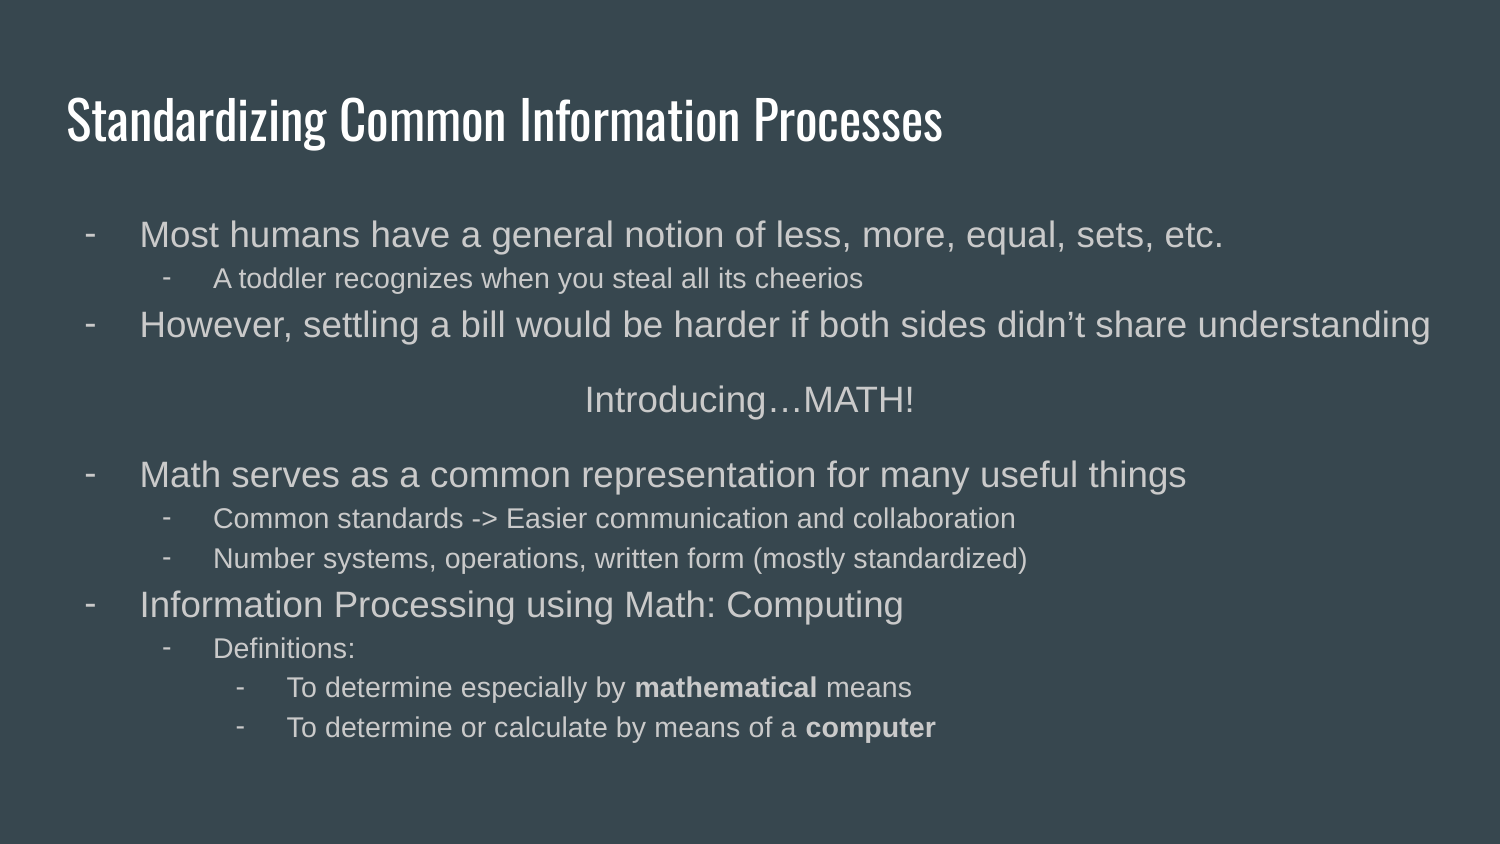

# Standardizing Common Information Processes
Most humans have a general notion of less, more, equal, sets, etc.
A toddler recognizes when you steal all its cheerios
However, settling a bill would be harder if both sides didn’t share understanding
Introducing…MATH!
Math serves as a common representation for many useful things
Common standards -> Easier communication and collaboration
Number systems, operations, written form (mostly standardized)
Information Processing using Math: Computing
Definitions:
To determine especially by mathematical means
To determine or calculate by means of a computer